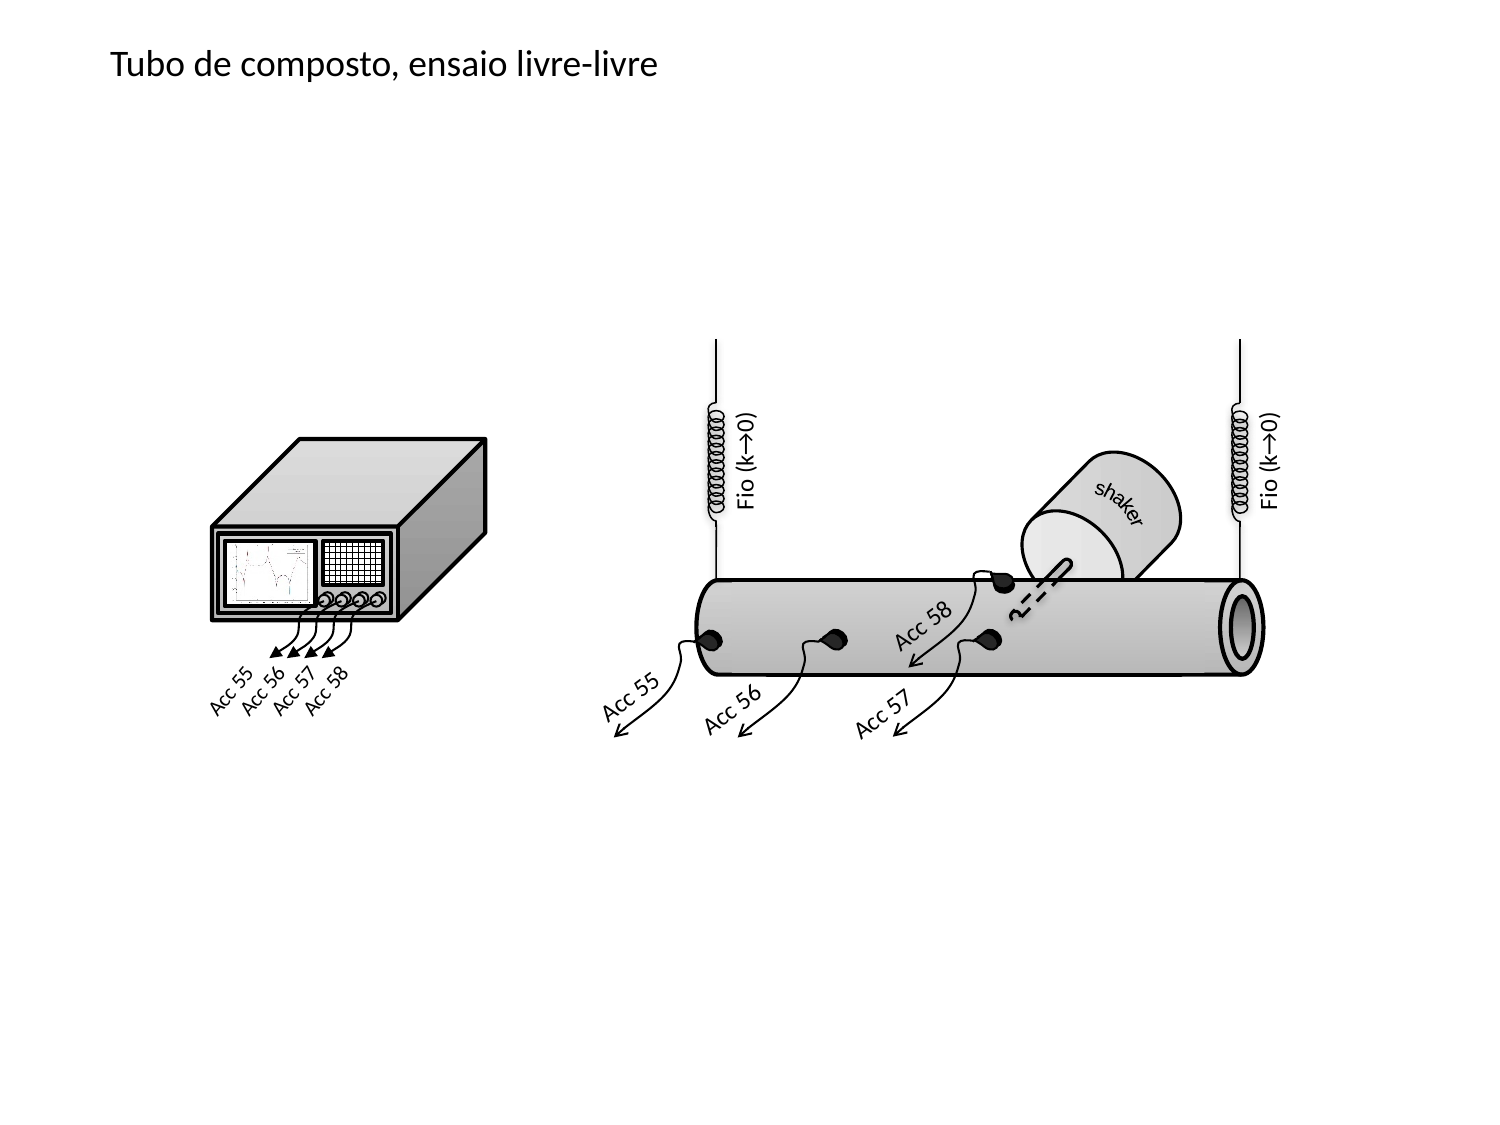

Tubo de composto, ensaio livre-livre

Fio (k→0)
Fio (k→0)

shaker

Acc 58

Acc 55
Acc 56
Acc 57

Acc 55
Acc 56
Acc 57
Acc 58